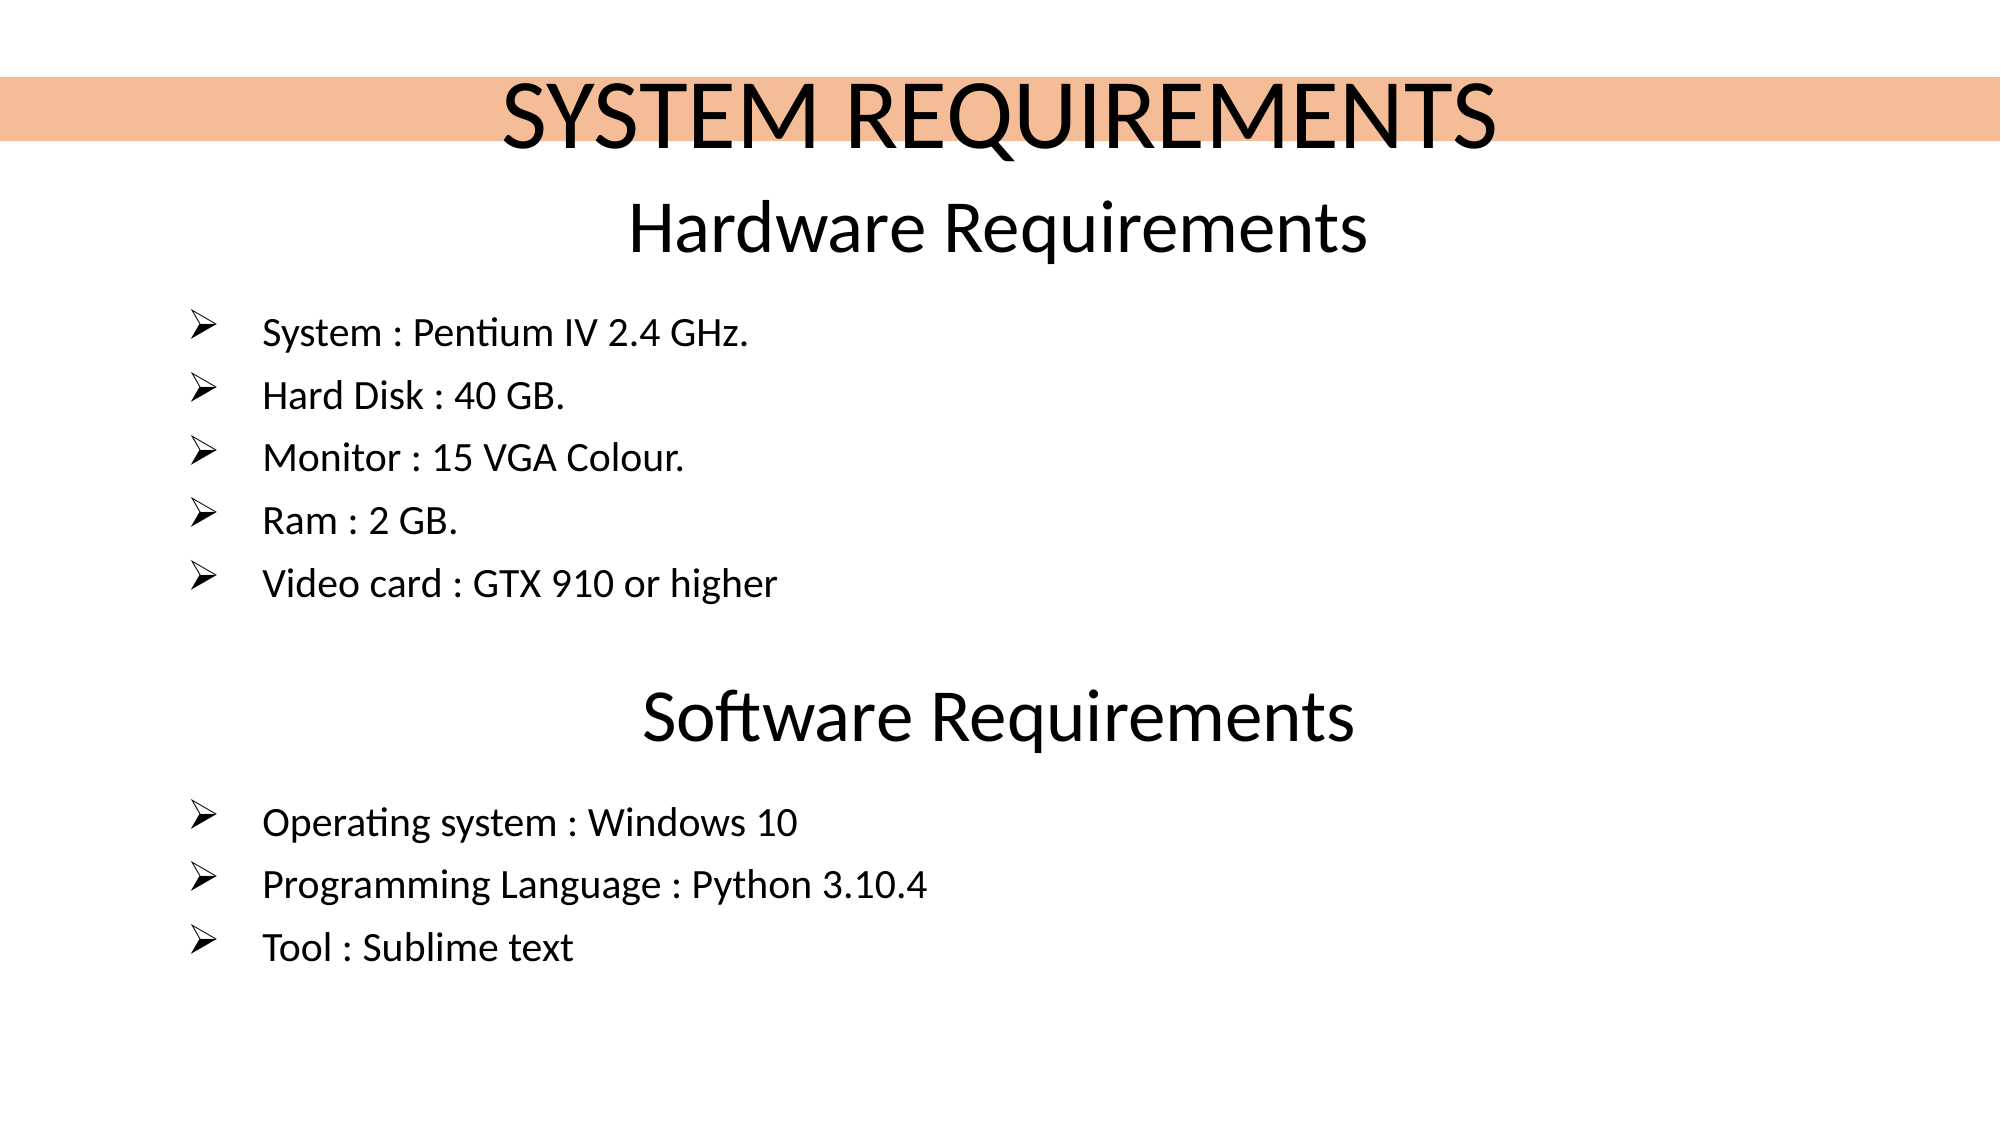

SYSTEM REQUIREMENTS

Hardware Requirements
System : Pentium IV 2.4 GHz.
Hard Disk : 40 GB.
Monitor : 15 VGA Colour.
Ram : 2 GB.
Video card : GTX 910 or higher
Software Requirements
Operating system : Windows 10
Programming Language : Python 3.10.4
Tool : Sublime text